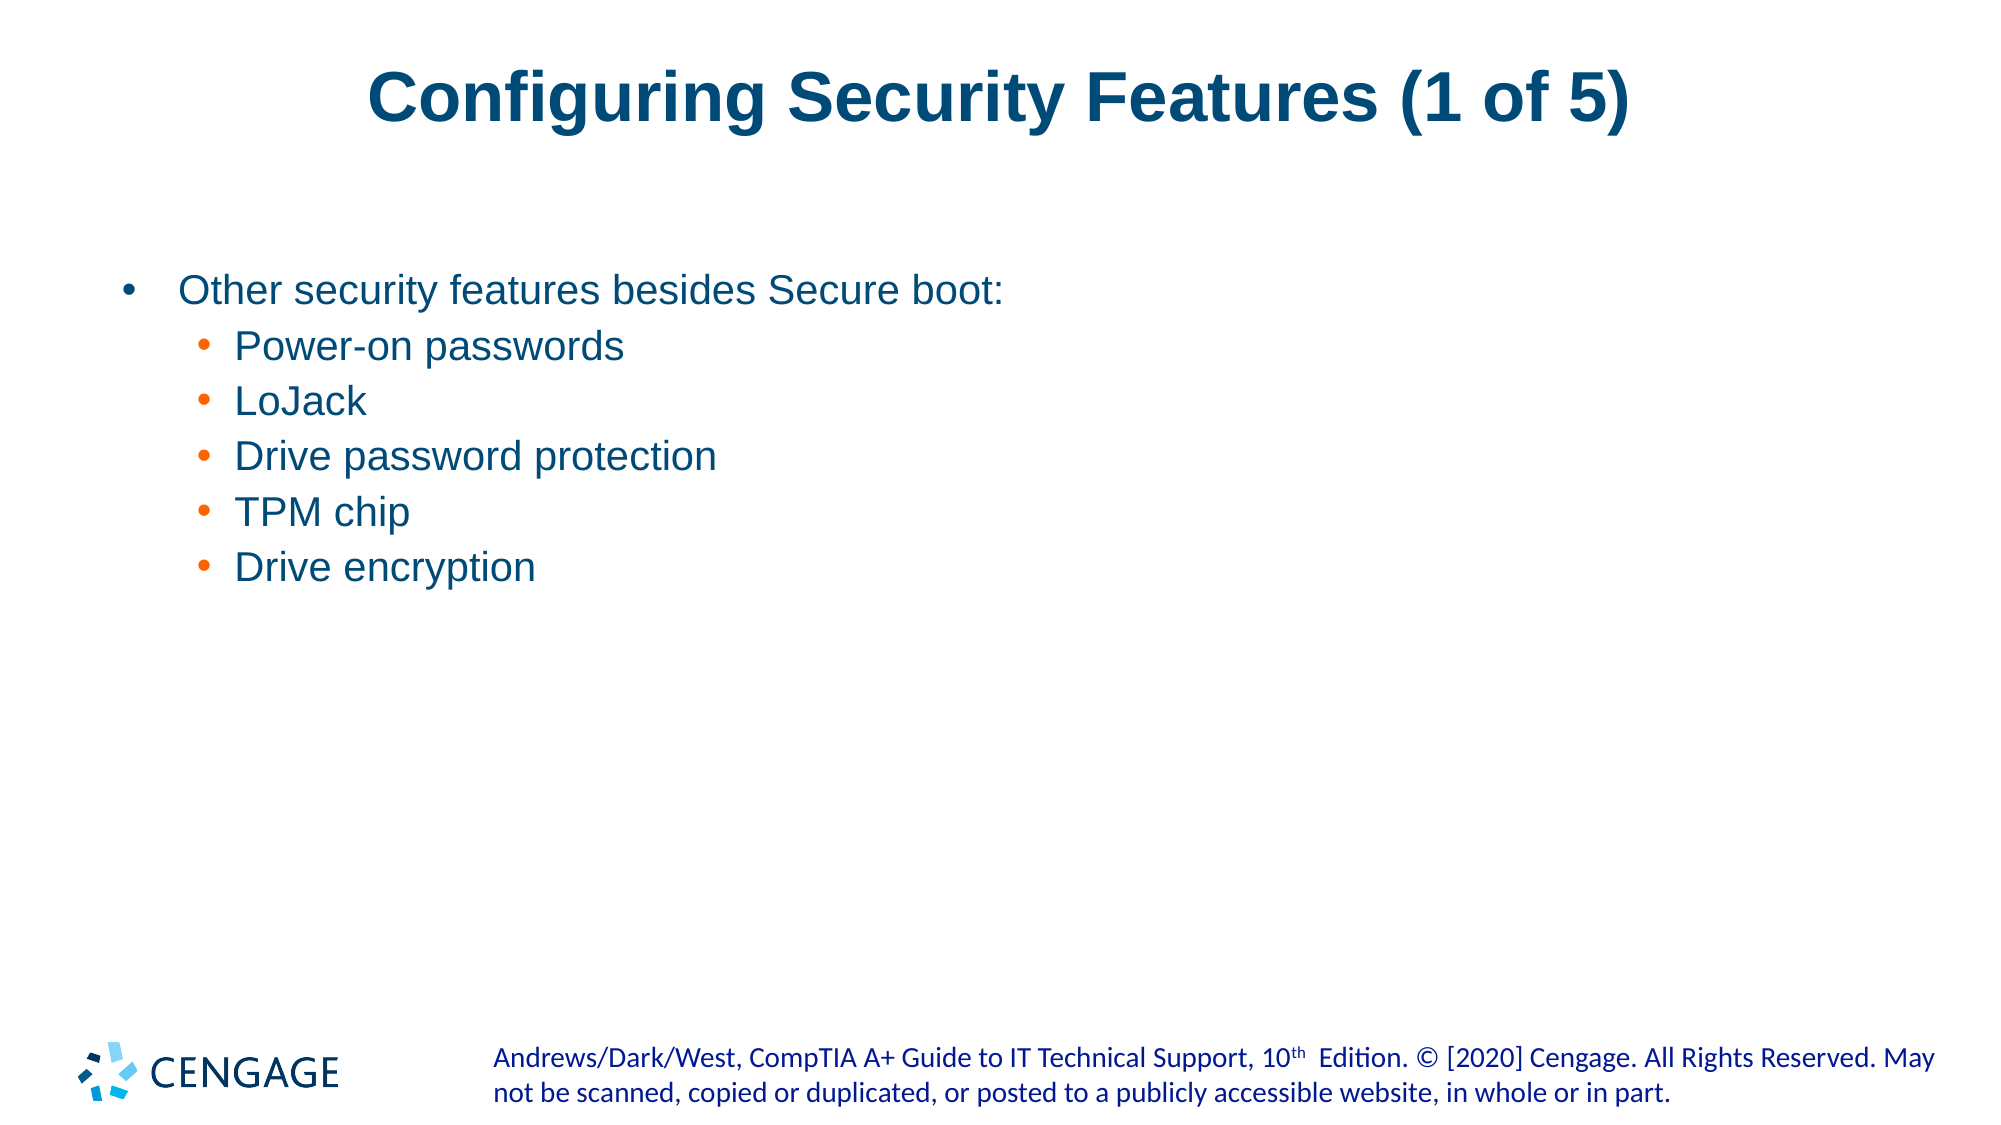

# Configuring Security Features (1 of 5)
Other security features besides Secure boot:
Power-on passwords
LoJack
Drive password protection
TPM chip
Drive encryption